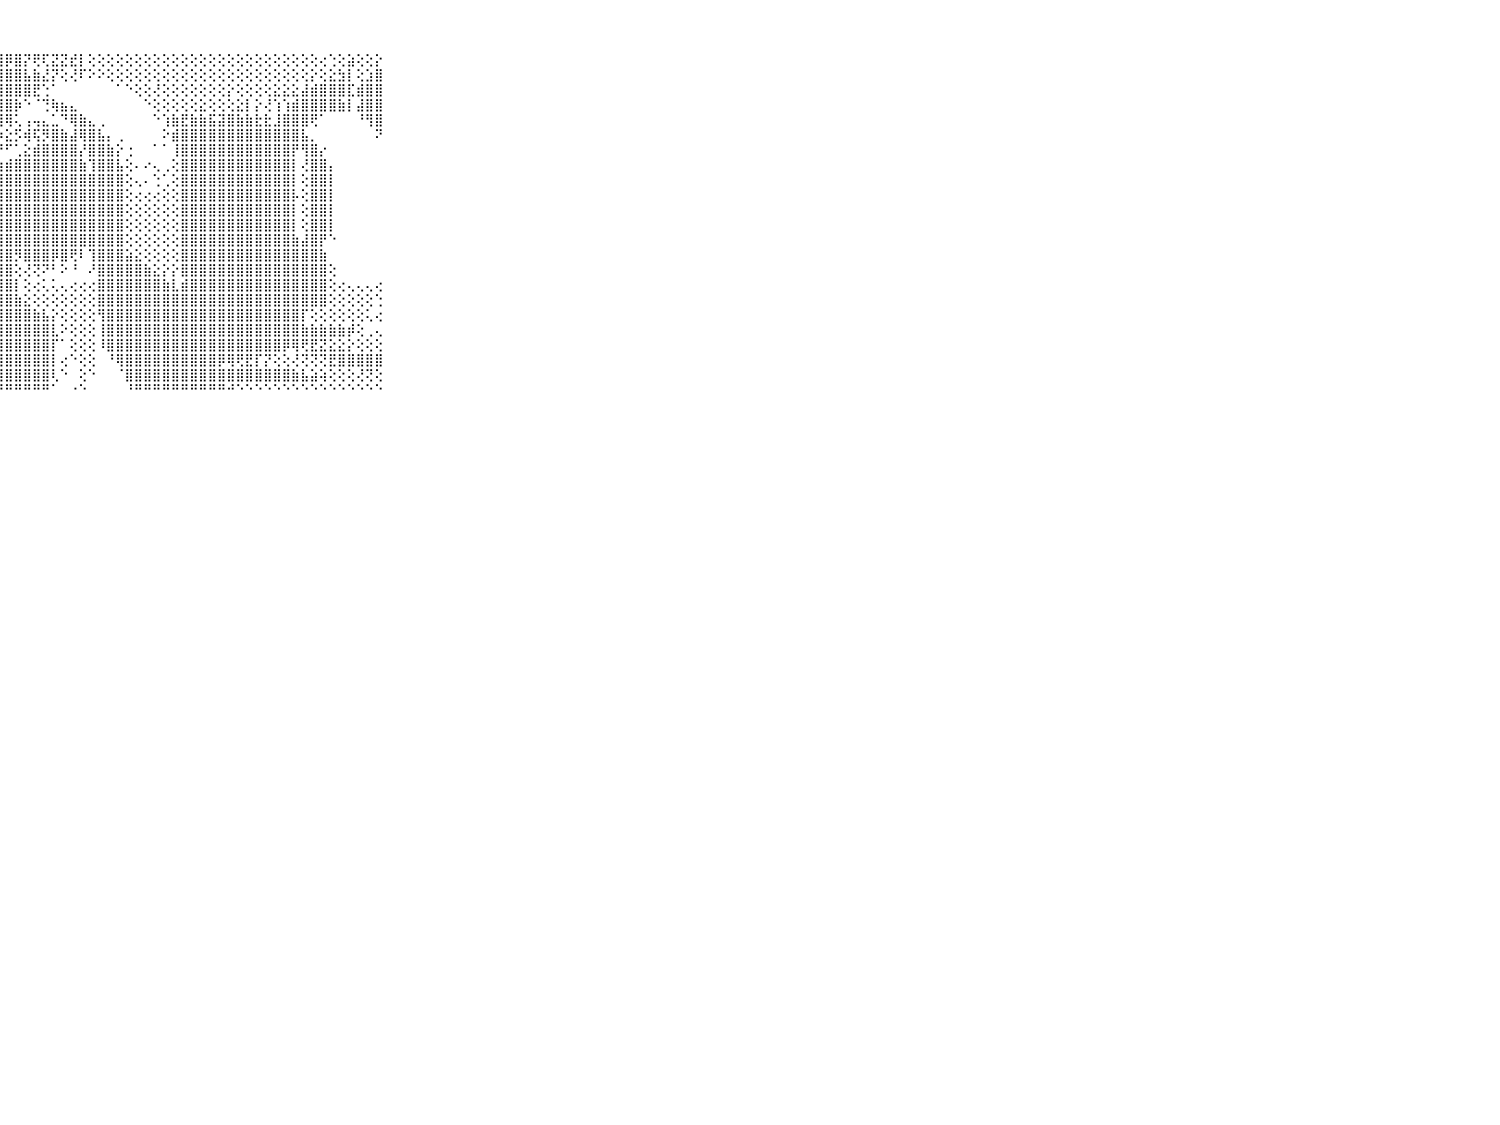

⠀⠀⠀⠀⠀⠀⠀⠀⠀⠀⠀⢱⣵⣽⣹⣿⢿⣿⣿⣿⣿⣿⣿⣿⣿⣟⣿⣿⡿⣿⡝⢟⢏⣝⣝⣞⡇⢕⢕⢕⢕⢕⢕⢕⢕⢕⢕⢕⢕⢕⢕⢕⢕⢕⢕⢕⢕⢕⢕⢕⢕⢕⢔⢑⢕⣵⢕⢕⡕⠀⠀⠀⠀⠀⠀⠀⠀⠀⠀⠀⠀
⠀⠀⠀⠀⠀⠀⠀⠀⠀⠀⠀⣿⣿⡾⢧⣼⣷⣿⣿⣿⣿⣿⣿⣿⣿⣽⣽⣿⣿⣿⣧⣷⣜⡝⢕⢜⠏⠕⠕⢕⢕⢕⢕⢕⢕⢕⢕⢕⢕⢕⢕⢕⢕⢕⢕⢕⢕⢕⢕⢕⢕⡕⢕⣕⣳⡇⢕⣱⣿⠀⠀⠀⠀⠀⠀⠀⠀⠀⠀⠀⠀
⠀⠀⠀⠀⠀⠀⠀⠀⠀⠀⠀⣾⣿⣿⣿⣿⣿⣿⣿⣿⣿⣿⣿⣿⣿⣿⣿⣿⣿⣿⣿⣟⢑⠁⠀⠀⠀⠀⠀⠀⠁⠑⢕⢕⢜⢕⢕⢕⢕⢕⢕⢕⡕⢕⢕⢕⢕⣕⣕⣕⣼⣾⣿⣿⣿⣏⣾⣿⣿⠀⠀⠀⠀⠀⠀⠀⠀⠀⠀⠀⠀
⠀⠀⠀⠀⠀⠀⠀⠀⠀⠀⠀⣿⣿⣿⣿⣿⣿⣿⣿⣿⣿⣿⣿⣿⣿⣿⣿⣿⣿⡷⠑⠈⢙⢷⣦⣄⠀⠀⠀⠀⠀⠀⠀⠑⢕⢕⢕⢕⢕⣕⢕⢕⢕⣕⡇⡕⢜⢱⢱⣾⣿⣿⣿⣿⣷⡇⣼⣿⣿⠀⠀⠀⠀⠀⠀⠀⠀⠀⠀⠀⠀
⠀⠀⠀⠀⠀⠀⠀⠀⠀⠀⠀⣿⣿⣿⣿⣿⣿⣿⣿⣿⣿⣿⣿⣿⣿⣿⣿⣿⢿⢅⢠⢤⣄⣁⠙⢿⣷⣄⢀⠀⠀⠀⠀⠀⠑⢱⣷⣟⣷⣷⣯⣽⣿⣷⣷⣗⣗⣸⣿⣿⣿⢟⠁⠀⠀⠀⠘⢻⣿⠀⠀⠀⠀⠀⠀⠀⠀⠀⠀⠀⠀
⠀⠀⠀⠀⠀⠀⠀⠀⠀⠀⠀⣿⣿⣿⣿⣿⣿⣿⣿⣿⣿⣿⣿⣿⣿⣿⢏⡱⣕⡫⢾⢯⡻⣿⣷⣼⢿⣿⣧⡄⢀⠀⠀⠀⠀⠕⣾⣿⣿⣿⣿⣿⣿⣿⣿⣿⣿⣿⣿⣿⣧⡀⠀⠀⠀⠀⠀⠀⠝⠀⠀⠀⠀⠀⠀⠀⠀⠀⠀⠀⠀
⠀⠀⠀⠀⠀⠀⠀⠀⠀⠀⠀⣿⣿⣿⣿⣿⣿⣿⣿⣿⣿⣿⣿⣿⡿⢇⢜⠝⠋⢁⣕⣾⣿⣿⣿⣿⡜⣿⣿⣷⡕⢐⠀⠀⠁⠁⢸⣿⣿⣿⣿⣿⣿⣿⣿⣿⣿⣿⣿⡟⢻⣿⡔⠀⠀⠀⠀⠀⠀⠀⠀⠀⠀⠀⠀⠀⠀⠀⠀⠀⠀
⠀⠀⠀⠀⠀⠀⠀⠀⠀⠀⠀⣿⣿⣿⣿⣿⣿⣿⣿⣿⣿⣿⣿⣿⢱⡕⢕⣵⣾⣿⣿⣿⣿⣿⣿⣿⣷⢹⣿⣿⣧⢕⠄⠔⢄⢀⢕⣿⣿⣿⣿⣿⣿⣿⣿⣿⣿⣿⣿⡇⢜⣿⣿⡄⠀⠀⠀⠀⠀⠀⠀⠀⠀⠀⠀⠀⠀⠀⠀⠀⠀
⠀⠀⠀⠀⠀⠀⠀⠀⠀⠀⠀⣿⣿⣿⣿⣿⣿⣿⣿⣿⣿⣿⣿⣿⡇⢕⣼⣿⣿⣿⣿⣿⣿⣿⣿⣿⣿⣿⣿⣿⣿⢕⢄⠄⢑⢁⢕⣿⣿⣿⣿⣿⣿⣿⣿⣿⣿⣿⣿⡇⢕⣿⣿⡇⠀⠀⠀⠀⠀⠀⠀⠀⠀⠀⠀⠀⠀⠀⠀⠀⠀
⠀⠀⠀⠀⠀⠀⠀⠀⠀⠀⠀⣿⣿⣿⣿⣿⣿⣿⣿⣿⣿⣟⣿⣿⣿⡇⢸⣿⣿⣿⣿⣿⣿⣿⣿⣿⣿⣿⣿⣿⣿⢕⢔⢔⢔⢕⢕⣿⣿⣿⣿⣿⣿⣿⣿⣿⣿⣿⣿⡧⢕⣿⣿⡇⠀⠀⠀⠀⠀⠀⠀⠀⠀⠀⠀⠀⠀⠀⠀⠀⠀
⠀⠀⠀⠀⠀⠀⠀⠀⠀⠀⠀⢽⣿⣵⣼⣽⣽⡯⢽⣿⣿⣿⣿⣿⣿⣷⣷⣿⣿⣿⣿⣿⣿⣿⣿⣿⣿⣿⣿⣿⣿⢕⢕⢕⢕⢕⢕⣿⣿⣿⣿⣿⣿⣿⣿⣿⣿⣿⣿⡇⢕⣿⣿⡇⠀⠀⠀⠀⠀⠀⠀⠀⠀⠀⠀⠀⠀⠀⠀⠀⠀
⠀⠀⠀⠀⠀⠀⠀⠀⠀⠀⠀⢷⣿⣿⣳⣞⣗⣻⣿⣿⣿⣿⣿⣿⣿⣿⣿⣿⣿⣿⣿⣿⣿⣿⣿⣿⣿⣿⣿⣿⣿⢕⢕⢕⢕⢕⢕⣿⣿⣿⣿⣿⣿⣿⣿⣿⣿⣿⣿⡇⢕⣿⣿⡇⠀⠀⠀⠀⠀⠀⠀⠀⠀⠀⠀⠀⠀⠀⠀⠀⠀
⠀⠀⠀⠀⠀⠀⠀⠀⠀⠀⠀⣿⣿⣿⣿⣿⣿⣿⡿⣿⣿⣿⣿⣿⣿⣿⣿⣿⣿⣿⣿⣿⣿⣿⣿⣿⣿⣿⣿⣿⣿⢕⢕⢕⢕⢕⢕⣿⣿⣿⣿⣿⣿⣿⣿⣿⣿⣿⣿⣷⣼⣿⡟⠑⠀⠀⠀⠀⠀⠀⠀⠀⠀⠀⠀⠀⠀⠀⠀⠀⠀
⠀⠀⠀⠀⠀⠀⠀⠀⠀⠀⠀⣷⣿⣷⣿⣿⣿⣿⣿⣿⢿⣿⣿⣿⣿⣿⣿⣿⣿⡻⣿⣿⣿⡿⣿⢟⠇⢹⣿⣿⣿⣵⣕⢕⢕⢕⢕⣿⣿⣿⣿⣿⣿⣿⣿⣿⣿⣿⣿⣿⣿⣿⣷⠀⠀⠀⠀⠀⠀⠀⠀⠀⠀⠀⠀⠀⠀⠀⠀⠀⠀
⠀⠀⠀⠀⠀⠀⠀⠀⠀⠀⠀⣽⣽⣿⣿⣿⣷⣾⣿⣿⣿⣿⣿⣿⣿⣿⣿⣿⣿⢕⢜⢝⠝⠃⠕⠘⠀⠜⣿⣿⣿⣿⣿⣷⣕⡕⡕⣿⣿⣿⣿⣿⣿⣿⣿⣿⣿⣿⣿⣿⣿⣿⣿⢕⠀⠀⠀⠀⠀⠀⠀⠀⠀⠀⠀⠀⠀⠀⠀⠀⠀
⠀⠀⠀⠀⠀⠀⠀⠀⠀⠀⠀⣿⣿⣿⣿⣿⣿⣿⣿⣿⣿⣿⣿⣿⣿⣿⣿⣿⣿⡇⢕⢔⢅⢅⢄⢔⢔⢔⣿⣿⣿⣿⣿⣿⣿⣷⣇⣾⣿⣿⣿⣿⣿⣿⣿⣿⣿⣿⣿⣿⣿⣿⣿⢕⢔⢄⢄⢄⢔⠀⠀⠀⠀⠀⠀⠀⠀⠀⠀⠀⠀
⠀⠀⠀⠀⠀⠀⠀⠀⠀⠀⠀⣿⣿⣿⣿⣿⣿⣿⣿⣿⣿⣿⣿⣿⣿⣿⣿⣿⣿⣷⣕⢕⢕⢕⢕⢕⢕⢕⣿⣿⣿⣿⣿⣿⣿⣿⣿⣿⣿⣿⣿⣿⣿⣿⣿⣿⣿⣿⣿⣿⣿⣿⣿⢕⢕⢕⢕⢕⢑⠀⠀⠀⠀⠀⠀⠀⠀⠀⠀⠀⠀
⠀⠀⠀⠀⠀⠀⠀⠀⠀⠀⠀⣿⣿⣿⣿⣿⣿⣿⣿⣿⣿⣿⣿⣿⣿⣿⣿⣿⣿⣿⣿⣷⣧⡕⢕⢕⢕⢕⢻⣿⣿⣿⣿⣿⣿⣿⣿⣿⣿⣿⣿⣿⣿⣿⣿⣿⣿⣿⣿⣿⡏⢕⢕⢕⢕⢕⢕⢅⢔⠀⠀⠀⠀⠀⠀⠀⠀⠀⠀⠀⠀
⠀⠀⠀⠀⠀⠀⠀⠀⠀⠀⠀⣿⣿⣿⣿⣿⣿⣿⣿⣿⣿⣿⣿⣿⣿⣿⣿⣿⣿⣿⣿⣿⣿⣇⠕⢕⢕⢕⢸⣿⣿⣿⣿⣿⣿⣿⣿⣿⣿⣿⣿⣿⣿⣿⣿⣿⣿⣿⣿⣿⣷⣷⣷⣷⣷⡾⢕⢀⢄⠀⠀⠀⠀⠀⠀⠀⠀⠀⠀⠀⠀
⠀⠀⠀⠀⠀⠀⠀⠀⠀⠀⠀⣿⣿⣿⣿⣿⣿⣿⣿⣿⣿⣿⣿⣿⣿⣿⣿⣿⣿⣿⣿⣿⣿⡏⠁⢕⢕⢕⠸⣿⣿⣿⣿⣿⣿⣿⣿⣿⣿⣿⣿⣿⣿⣿⣿⣿⣿⣿⡿⢿⢟⣟⣝⣕⣕⡕⢕⢕⢕⠀⠀⠀⠀⠀⠀⠀⠀⠀⠀⠀⠀
⠀⠀⠀⠀⠀⠀⠀⠀⠀⠀⠀⣿⣿⣿⣿⣿⣿⣿⣿⣿⣿⣿⣿⣿⣿⣿⣿⣿⣿⣿⣿⣿⣿⡇⢔⠑⢕⢕⠀⠘⢿⣿⣿⣿⣿⣿⣿⣿⣿⣿⣿⡿⢿⢟⣟⡏⡝⢕⢕⢜⢝⢝⢝⣟⣿⣿⣿⣿⣿⠀⠀⠀⠀⠀⠀⠀⠀⠀⠀⠀⠀
⠀⠀⠀⠀⠀⠀⠀⠀⠀⠀⠀⣿⣿⣿⣿⣿⣿⣿⣿⣿⣿⣿⣿⣿⣿⣿⣿⣿⣿⣿⣿⣿⣿⢇⠑⠀⢕⠑⠀⠀⠈⣿⣿⣿⣿⣿⣿⣿⣿⣿⣿⣿⣿⣿⣿⣿⣿⣿⣿⣷⣧⣵⢵⢕⢕⢕⢜⢝⢕⠀⠀⠀⠀⠀⠀⠀⠀⠀⠀⠀⠀
⠀⠀⠀⠀⠀⠀⠀⠀⠀⠀⠀⠛⠛⠛⠛⠛⠛⠛⠛⠛⠛⠛⠛⠛⠛⠛⠛⠛⠛⠛⠛⠛⠛⠁⠀⠐⠑⠀⠀⠀⠀⠘⠛⠛⠛⠛⠛⠛⠛⠛⠛⠛⠚⠑⠑⠑⠑⠑⠑⠑⠑⠑⠑⠑⠑⠑⠑⠑⠑⠀⠀⠀⠀⠀⠀⠀⠀⠀⠀⠀⠀